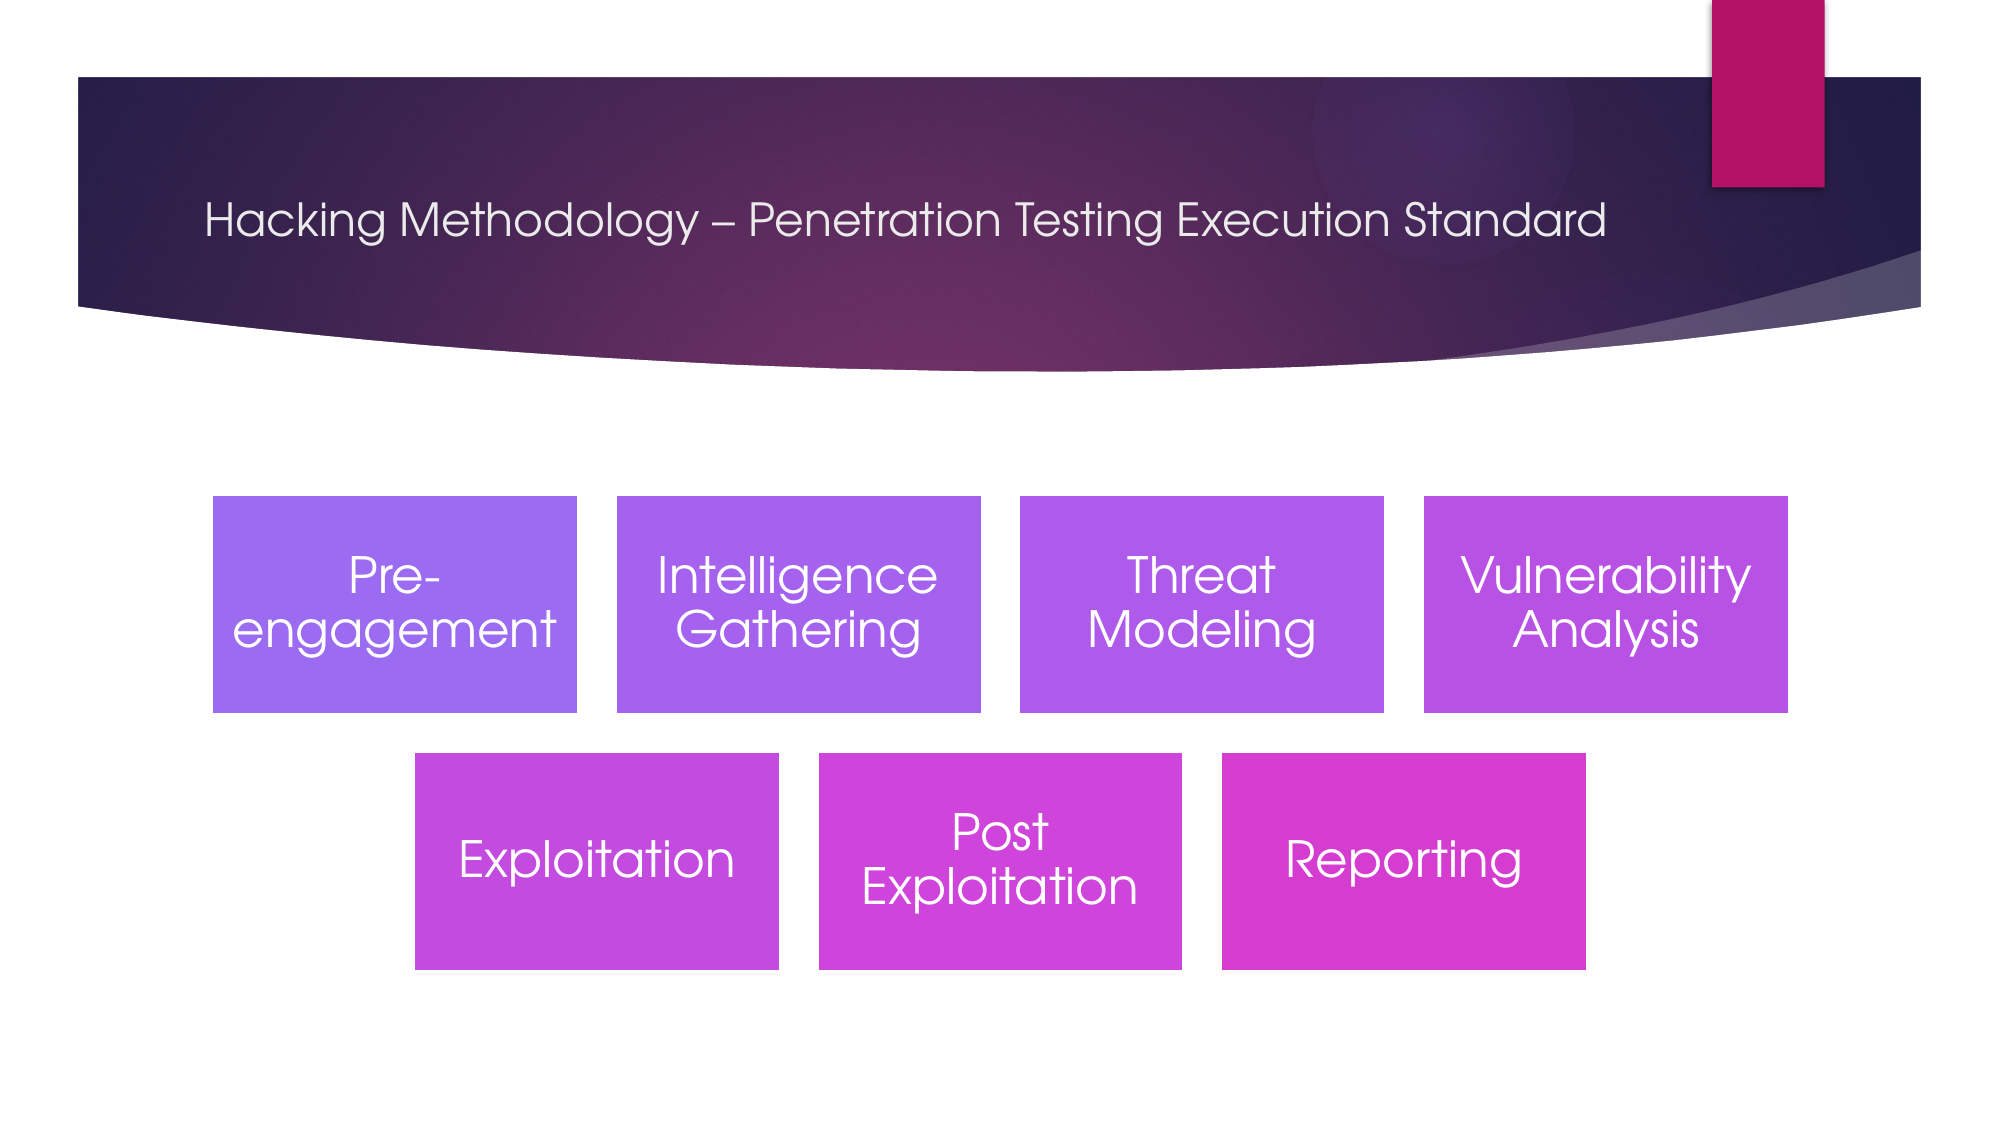

# Hacking Methodology – Penetration Testing Execution Standard
Pre-engagement
Intelligence Gathering
Threat Modeling
Vulnerability Analysis
Exploitation
Post Exploitation
Reporting